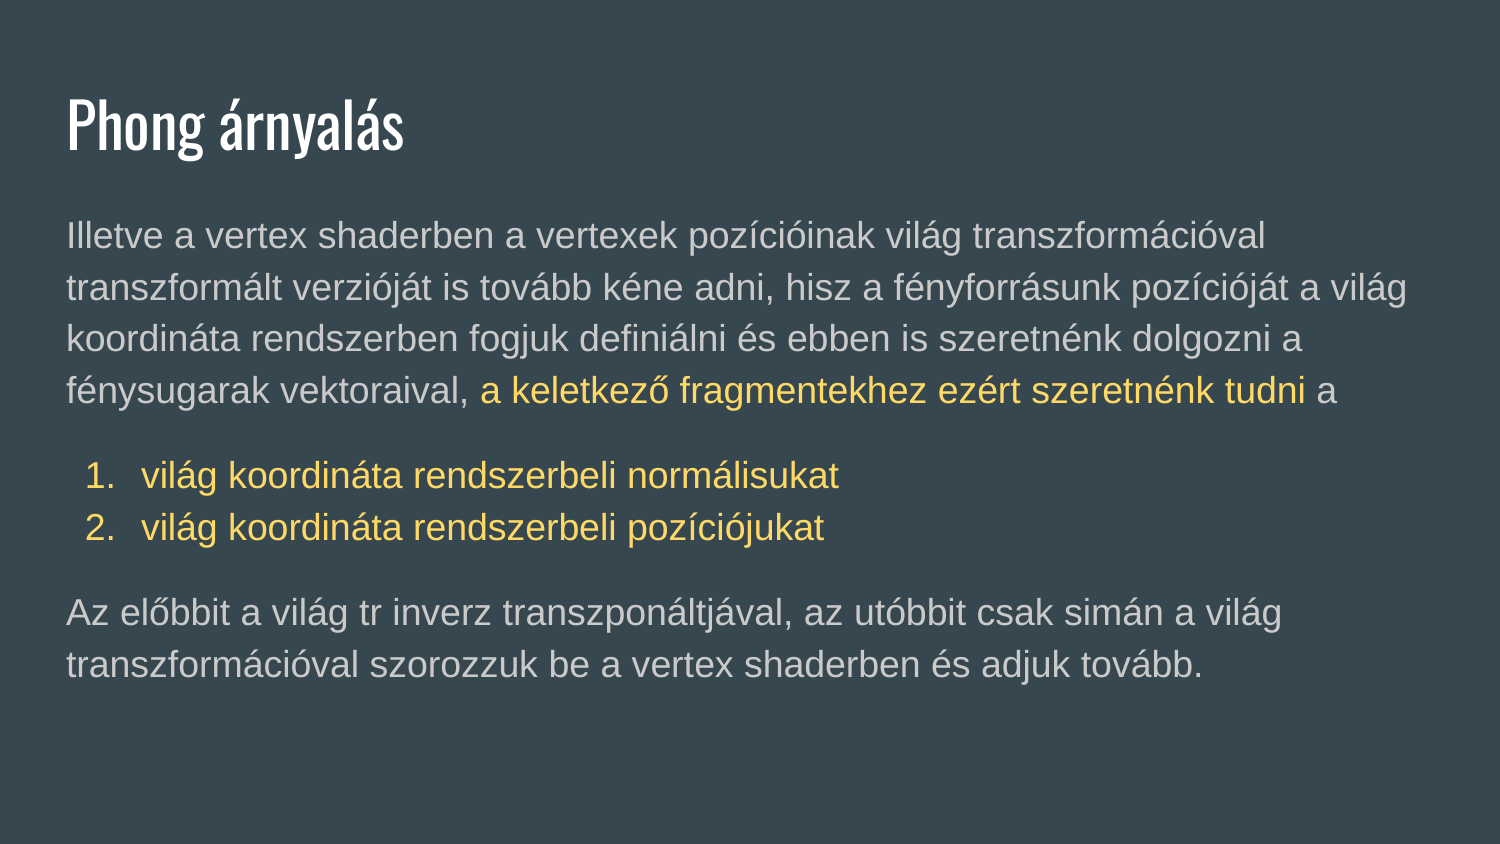

# Phong árnyalás
Illetve a vertex shaderben a vertexek pozícióinak világ transzformációval transzformált verzióját is tovább kéne adni, hisz a fényforrásunk pozícióját a világ koordináta rendszerben fogjuk definiálni és ebben is szeretnénk dolgozni a fénysugarak vektoraival, a keletkező fragmentekhez ezért szeretnénk tudni a
világ koordináta rendszerbeli normálisukat
világ koordináta rendszerbeli pozíciójukat
Az előbbit a világ tr inverz transzponáltjával, az utóbbit csak simán a világ transzformációval szorozzuk be a vertex shaderben és adjuk tovább.